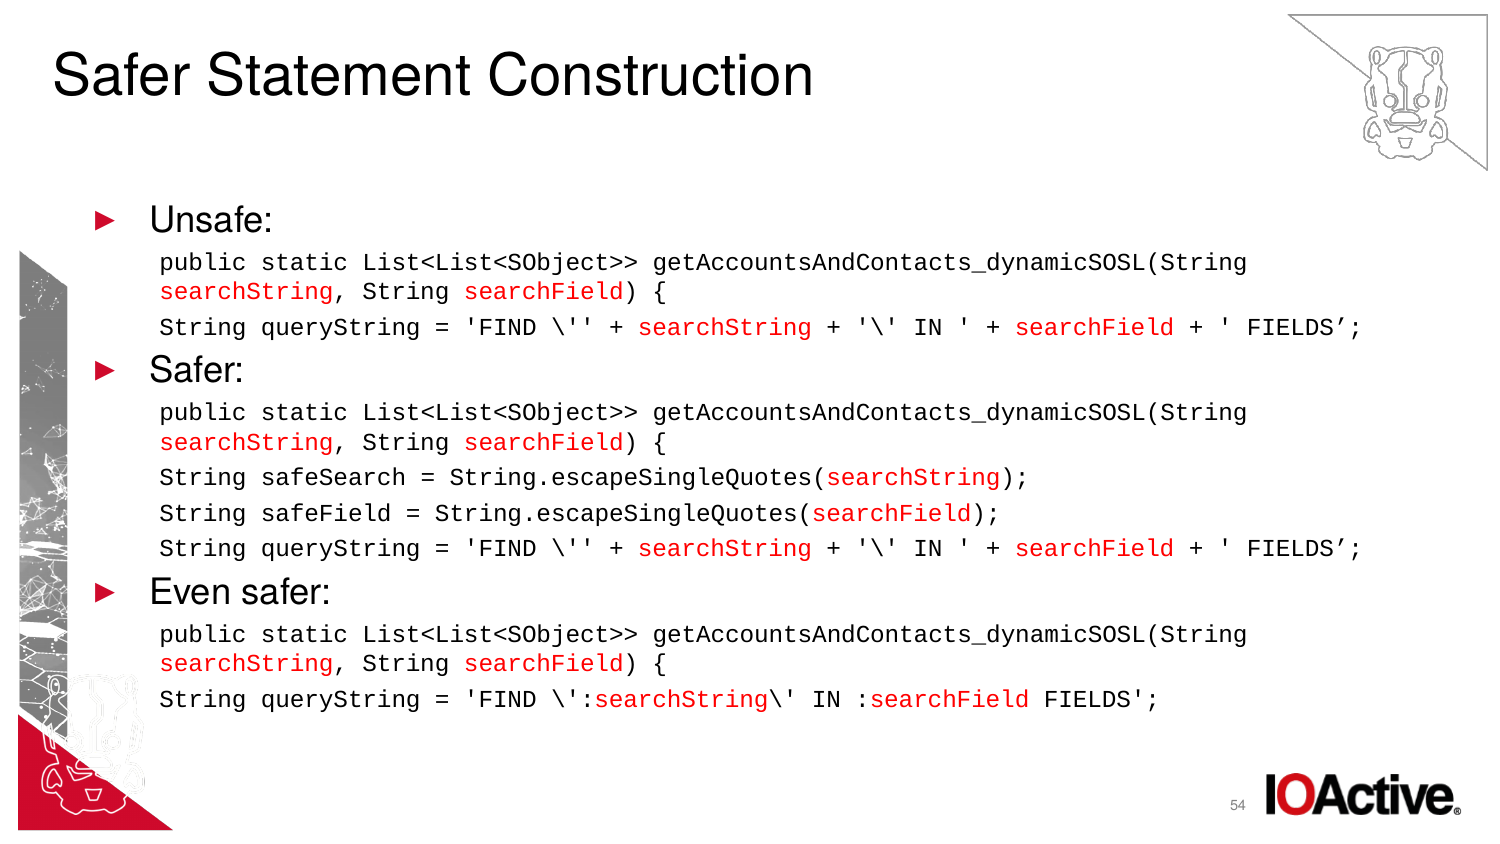

# Safer Statement Construction
Unsafe:
public static List<List<SObject>> getAccountsAndContacts_dynamicSOSL(String searchString, String searchField) {
	String queryString = 'FIND \'' + searchString + '\' IN ' + searchField + ' FIELDS’;
Safer:
public static List<List<SObject>> getAccountsAndContacts_dynamicSOSL(String searchString, String searchField) {
	String safeSearch = String.escapeSingleQuotes(searchString);
	String safeField = String.escapeSingleQuotes(searchField);
	String queryString = 'FIND \'' + searchString + '\' IN ' + searchField + ' FIELDS’;
Even safer:
public static List<List<SObject>> getAccountsAndContacts_dynamicSOSL(String searchString, String searchField) {
	String queryString = 'FIND \':searchString\' IN :searchField FIELDS';